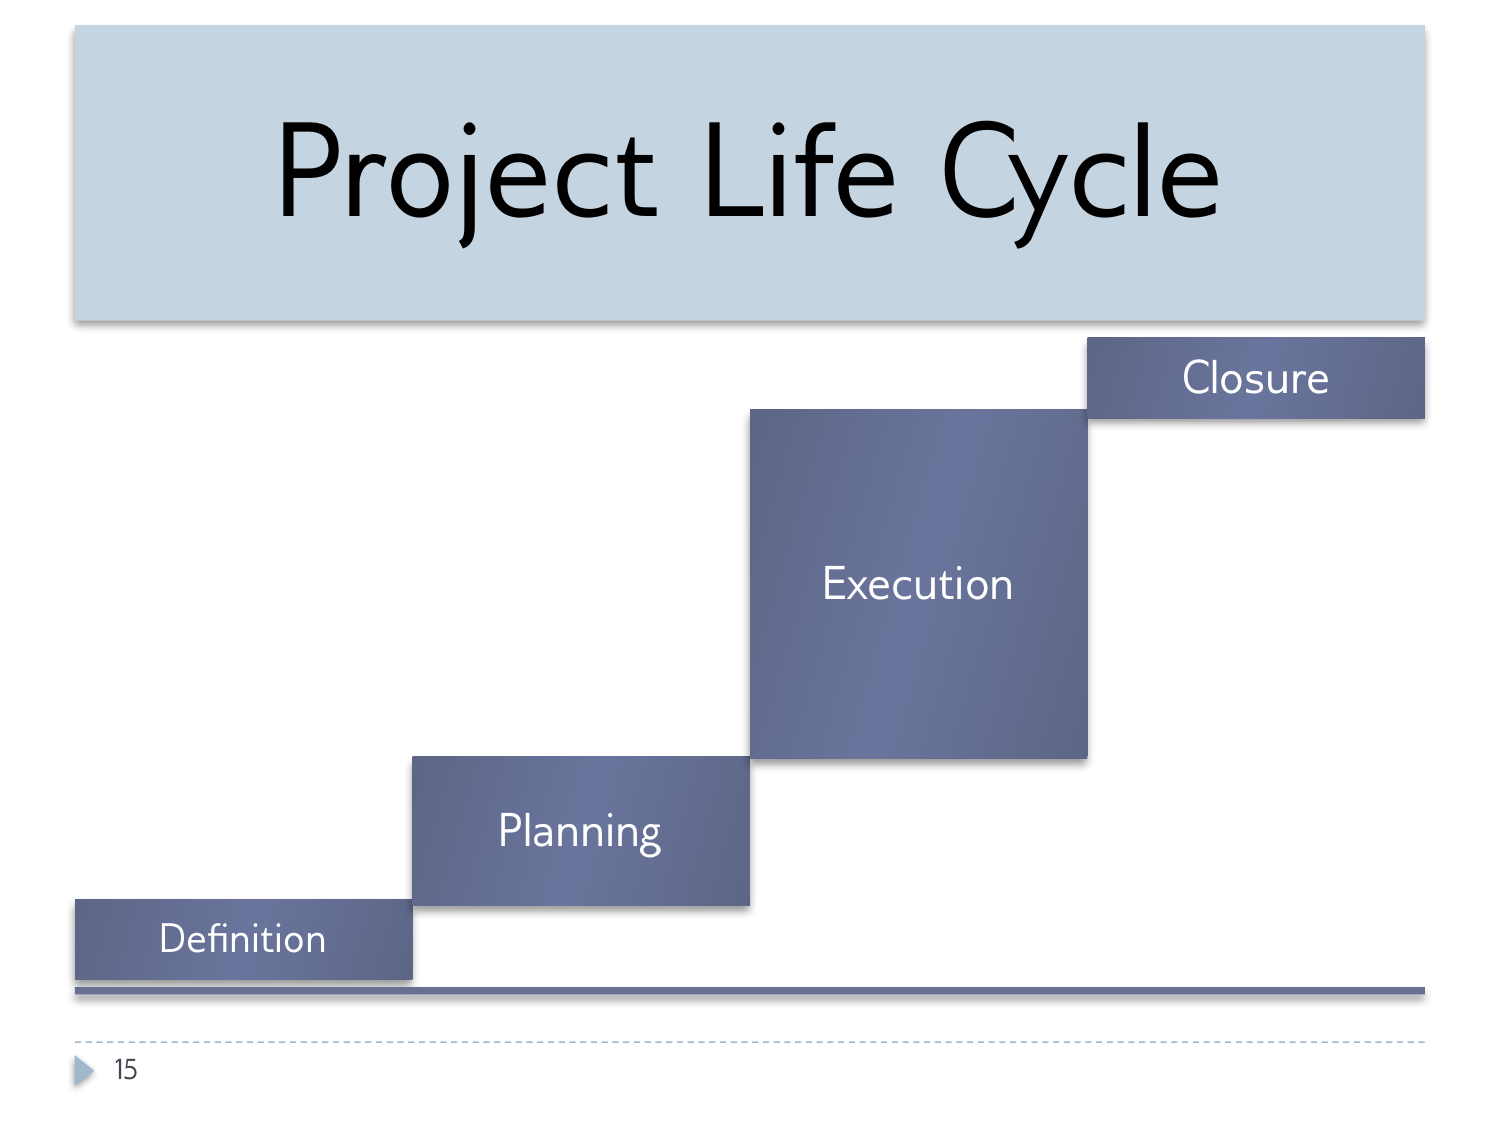

#
Project Life Cycle
Definition
Planning
Execution
Closure
15